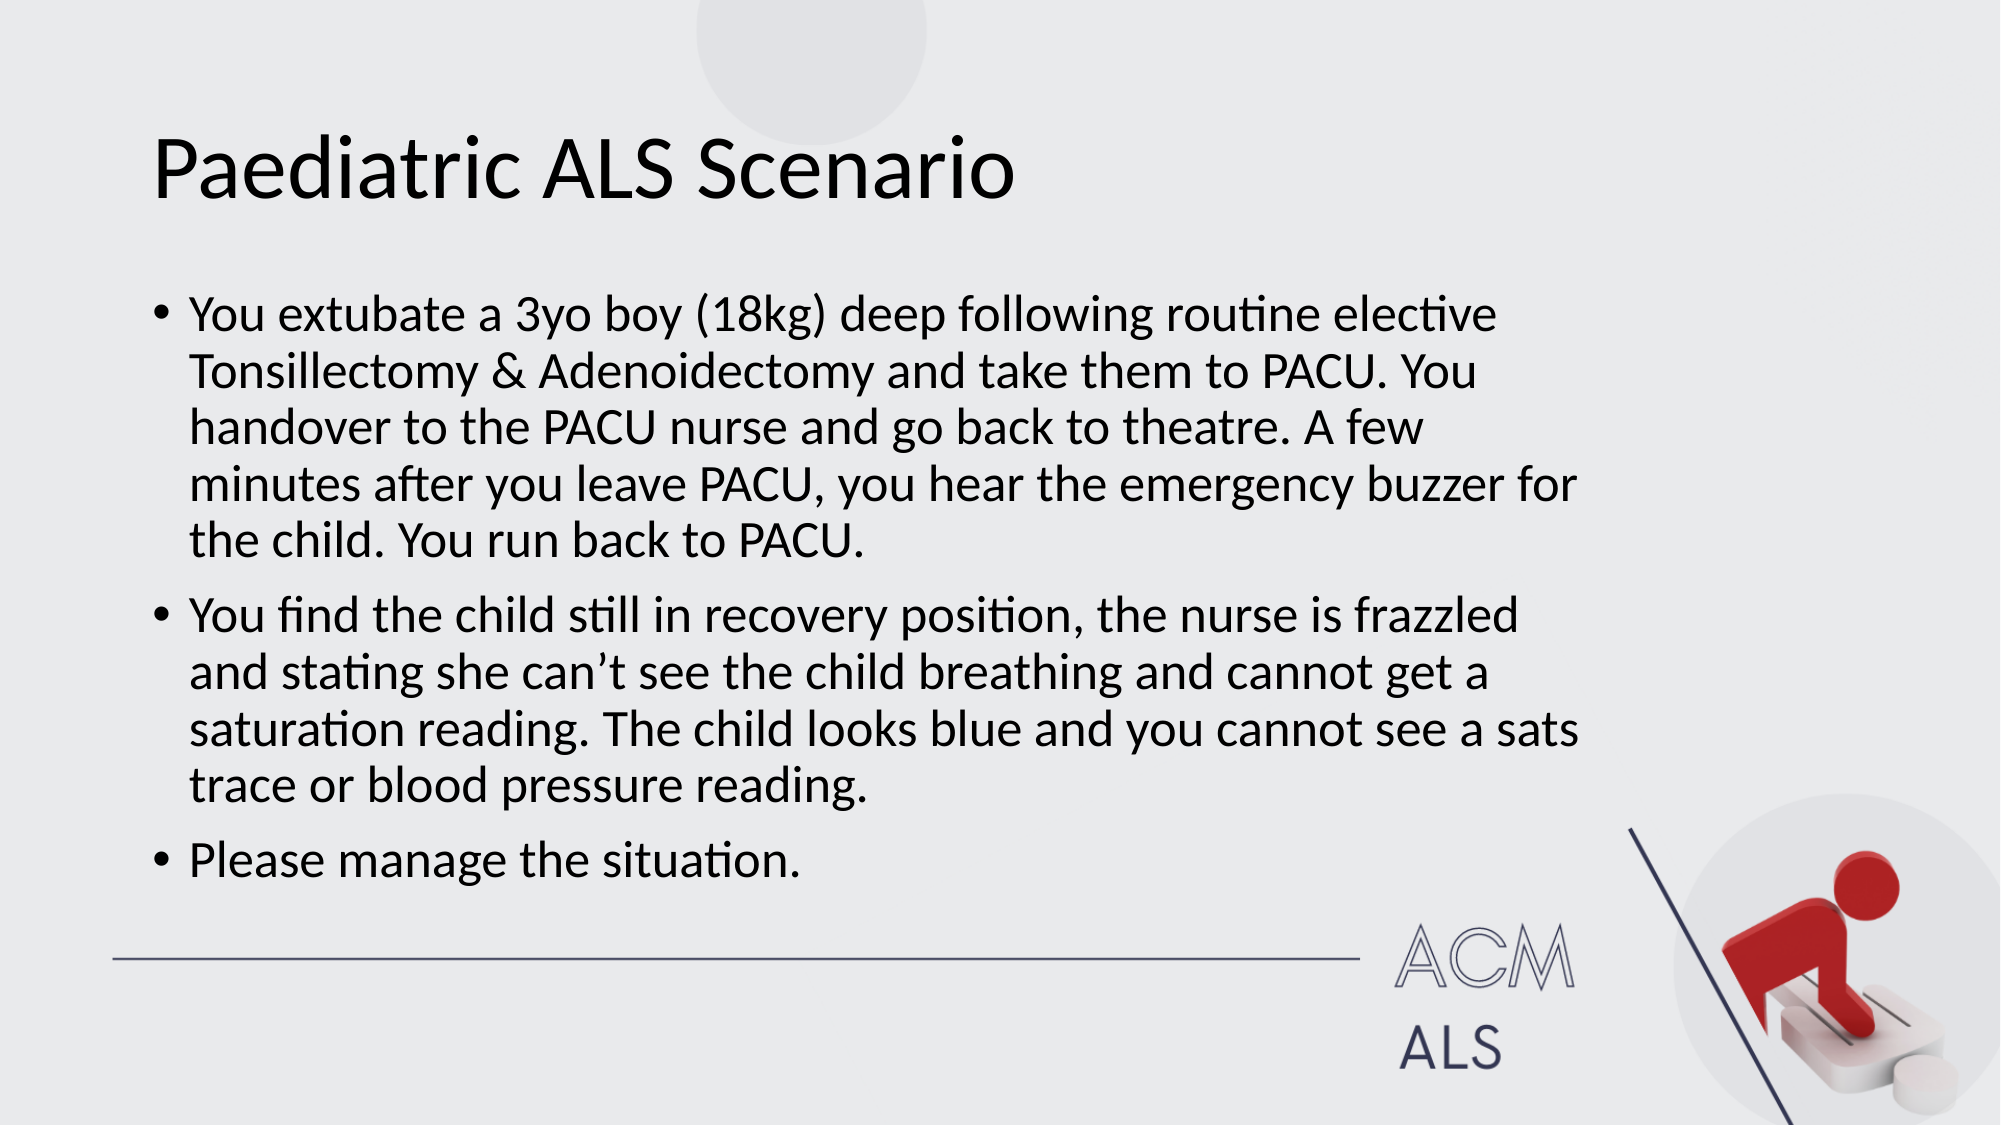

# Paediatric ALS Scenario
You extubate a 3yo boy (18kg) deep following routine elective Tonsillectomy & Adenoidectomy and take them to PACU. You handover to the PACU nurse and go back to theatre. A few minutes after you leave PACU, you hear the emergency buzzer for the child. You run back to PACU.
You find the child still in recovery position, the nurse is frazzled and stating she can’t see the child breathing and cannot get a saturation reading. The child looks blue and you cannot see a sats trace or blood pressure reading.
Please manage the situation.